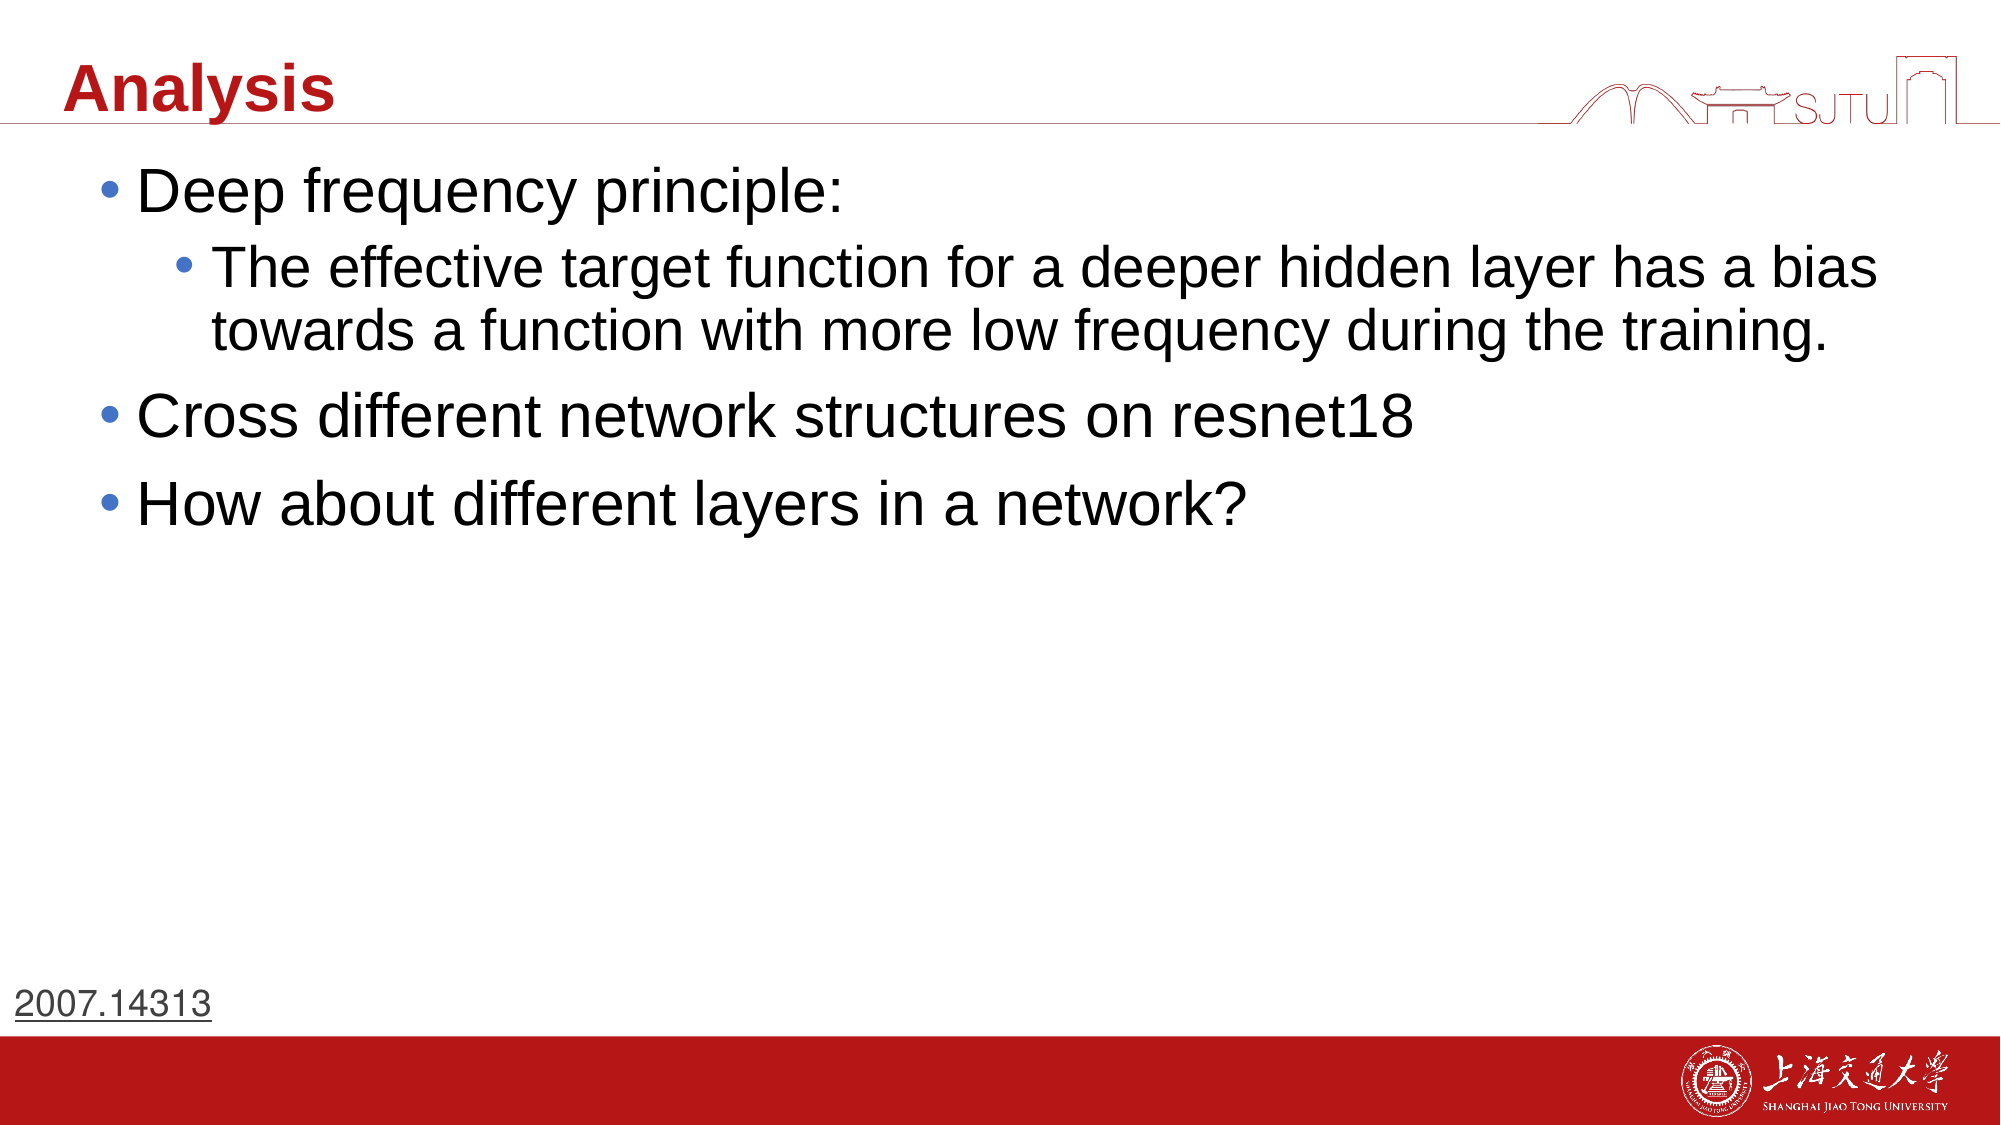

# Analysis
Deep frequency principle:
The effective target function for a deeper hidden layer has a bias towards a function with more low frequency during the training.
Cross different network structures on resnet18
How about different layers in a network?
2007.14313